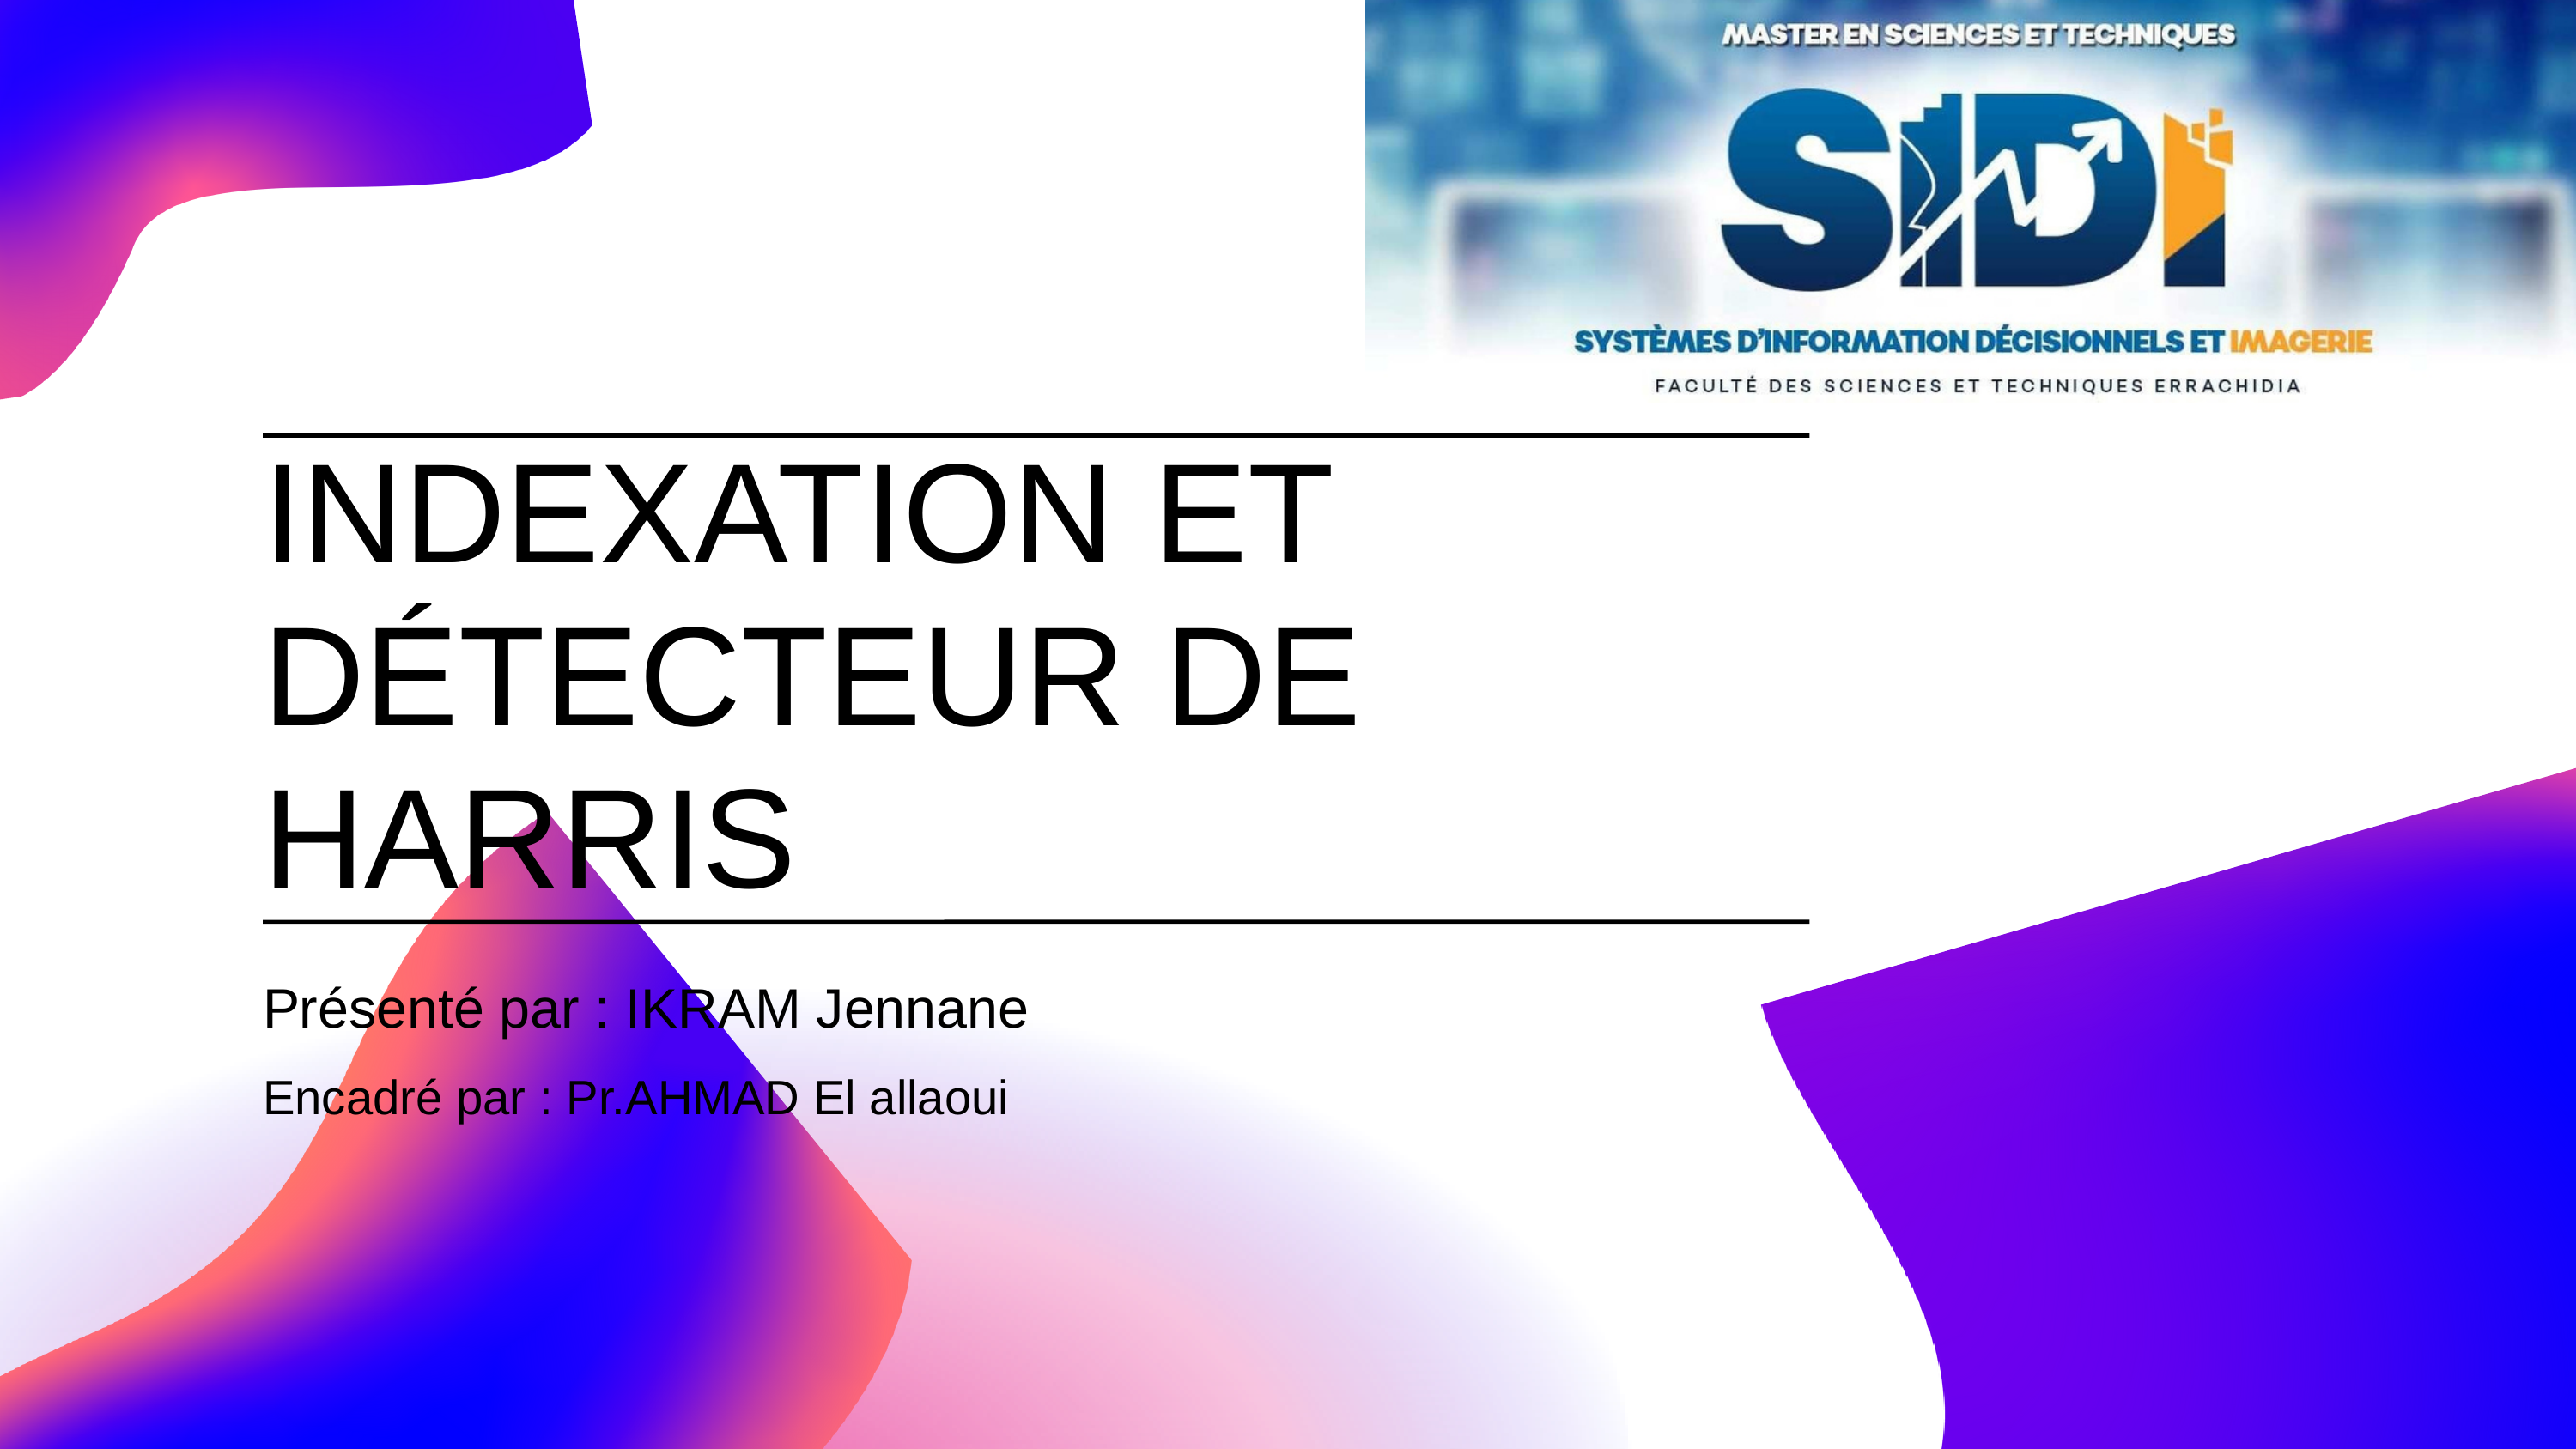

INDEXATION ET DÉTECTEUR DE HARRIS

Présenté par : IKRAM Jennane
Encadré par : Pr.AHMAD El allaoui